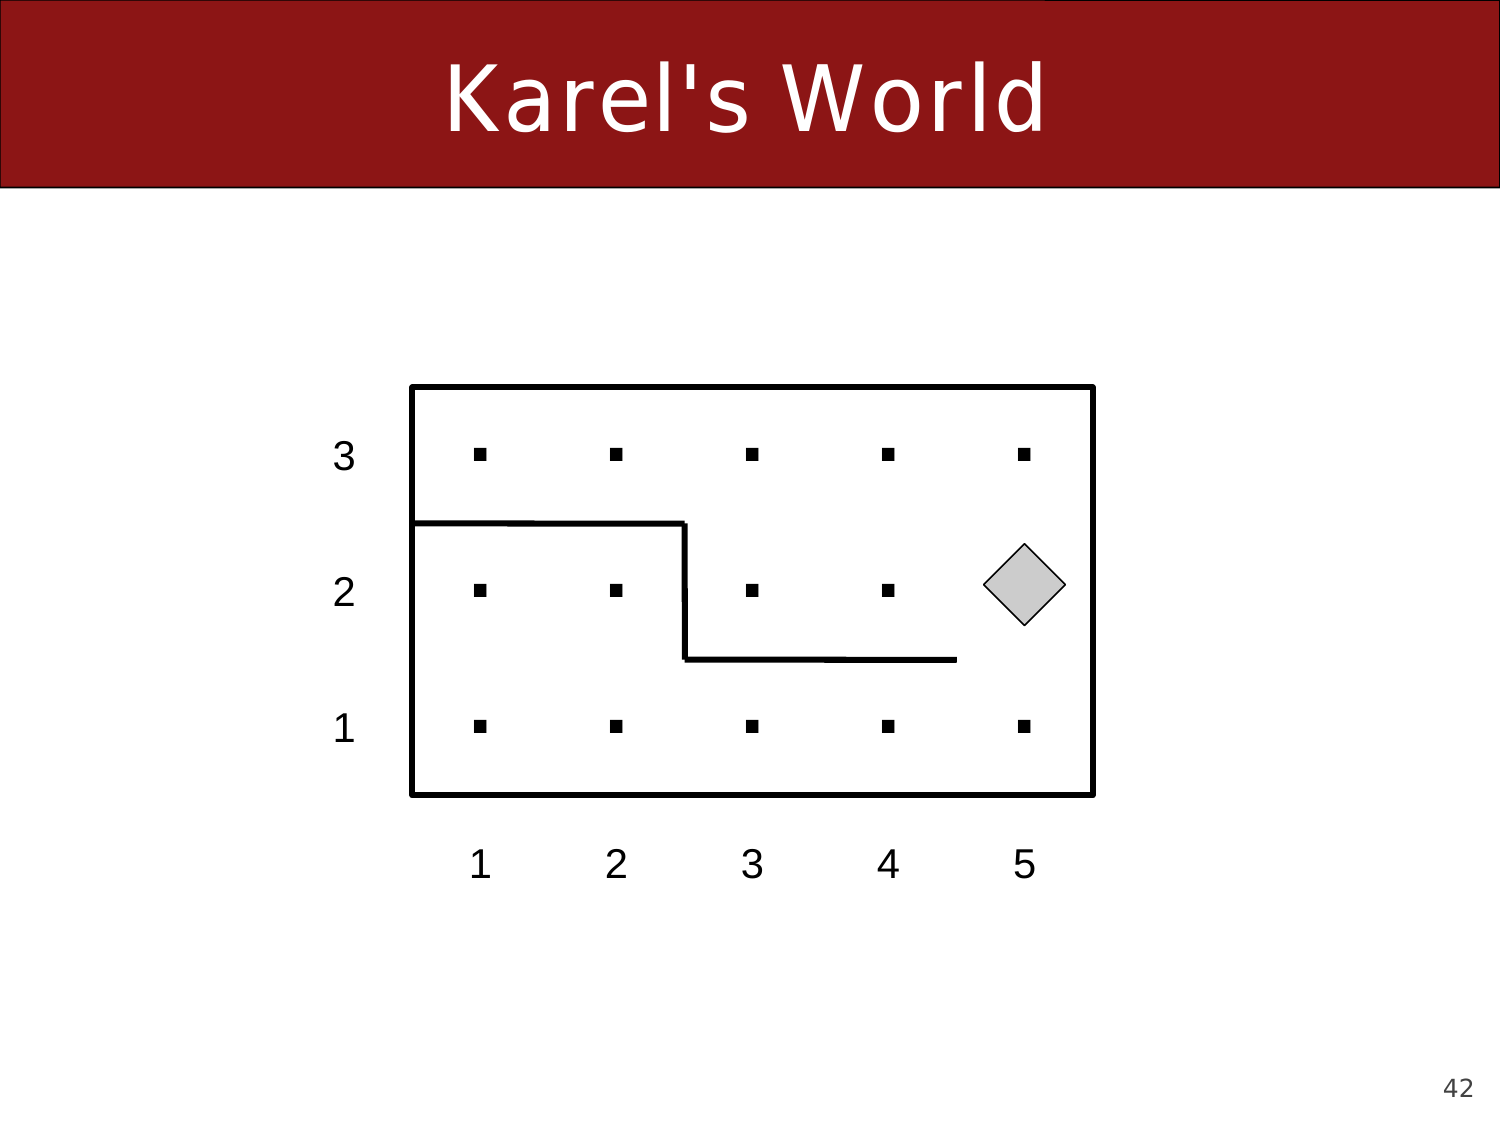

# Karel's World
3
.

.
.
.
.
2
.

.
.

.
.

1
.
.
.

.
.
1
2
3
4
5